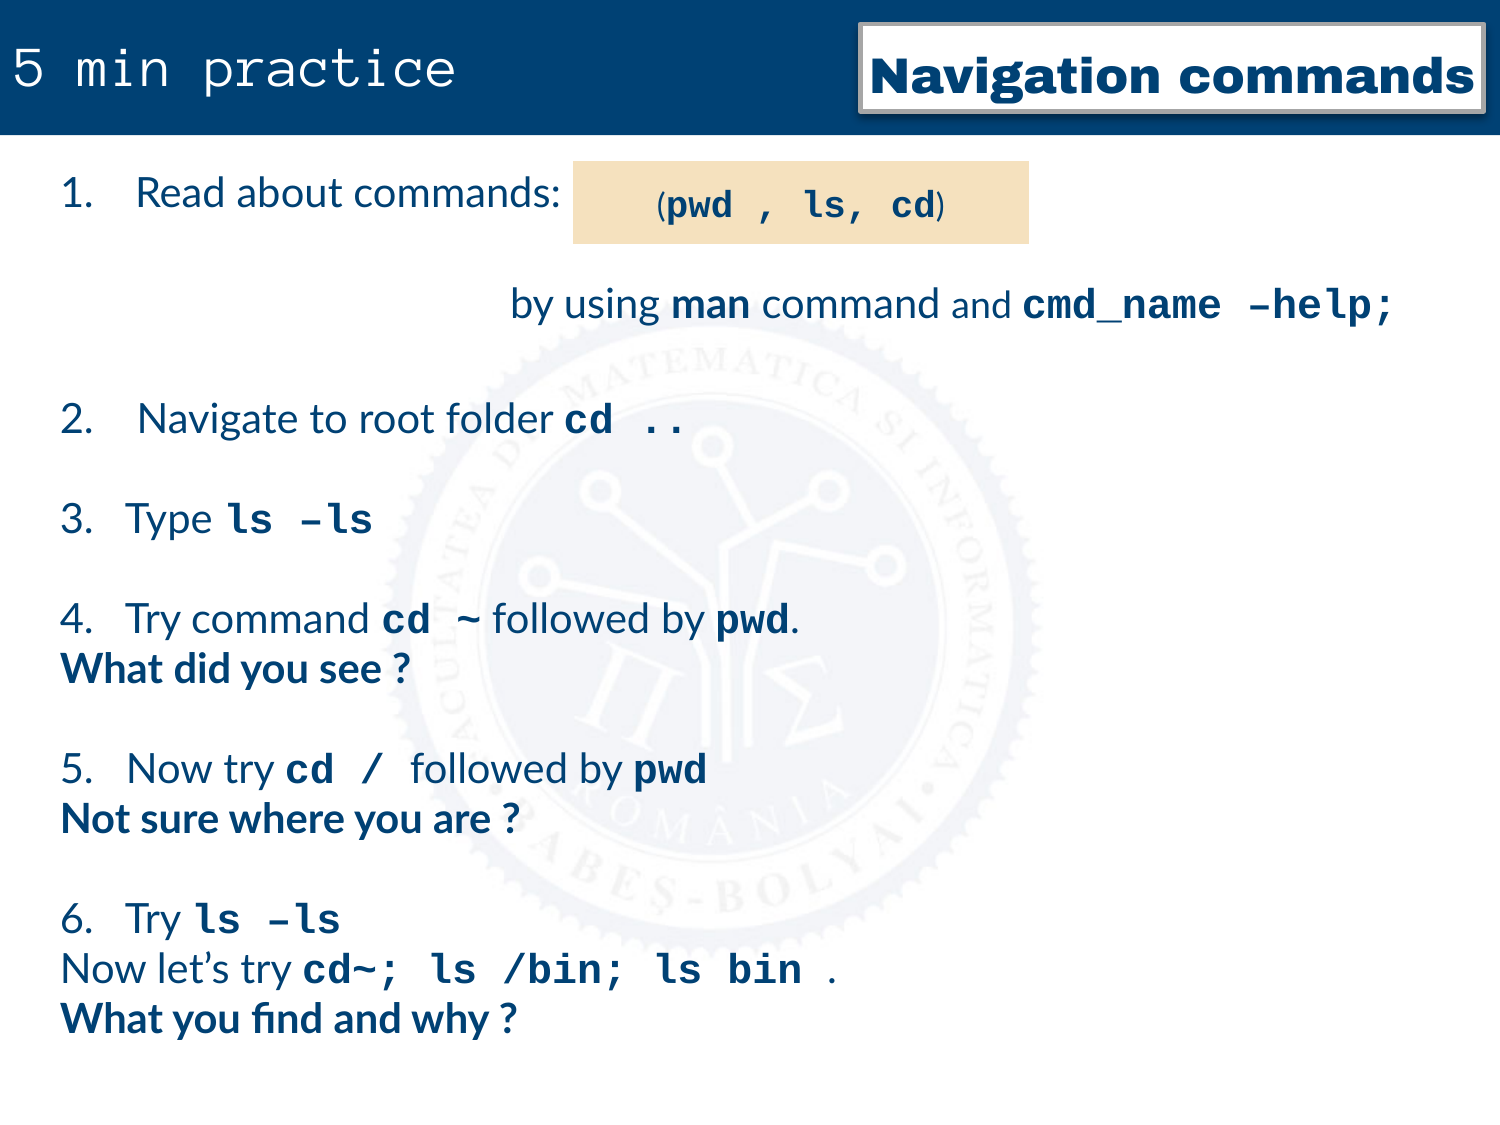

5 min practice
Navigation commands
(pwd , ls, cd)
Read about commands:

  			by using man command and cmd_name –help;

2.    Navigate to root folder cd ..

3.   Type ls –ls

4.   Try command cd ~ followed by pwd.
What did you see ?

5.   Now try cd / followed by pwd
Not sure where you are ?

6.   Try ls –ls
Now let’s try cd~; ls /bin; ls bin .
What you find and why ?